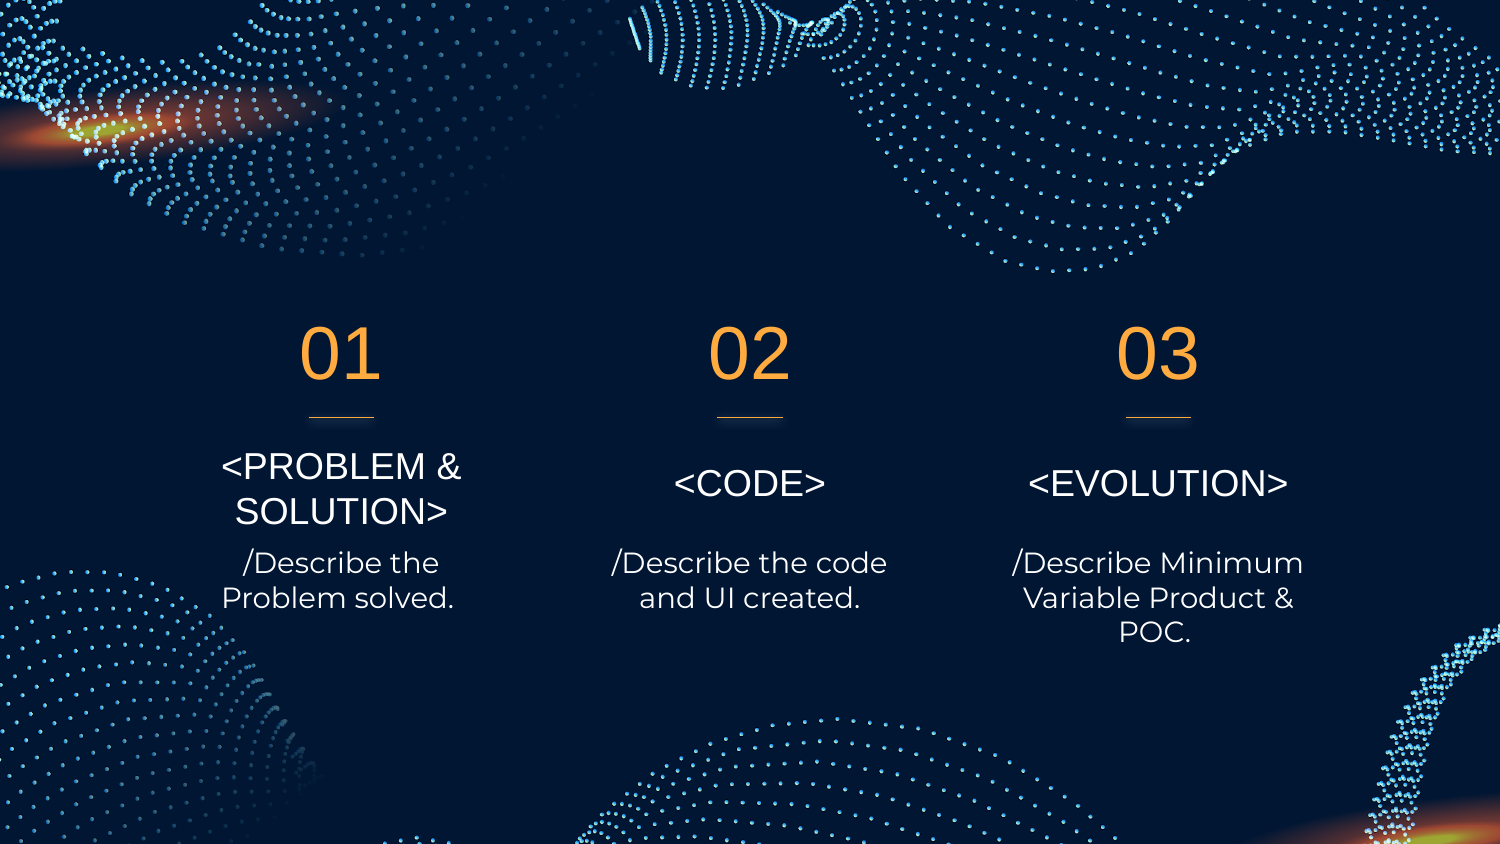

01
02
03
# <CODE>
<EVOLUTION>
<PROBLEM & SOLUTION>
/Describe the Problem solved.
/Describe the code and UI created.
/Describe Minimum Variable Product & POC.